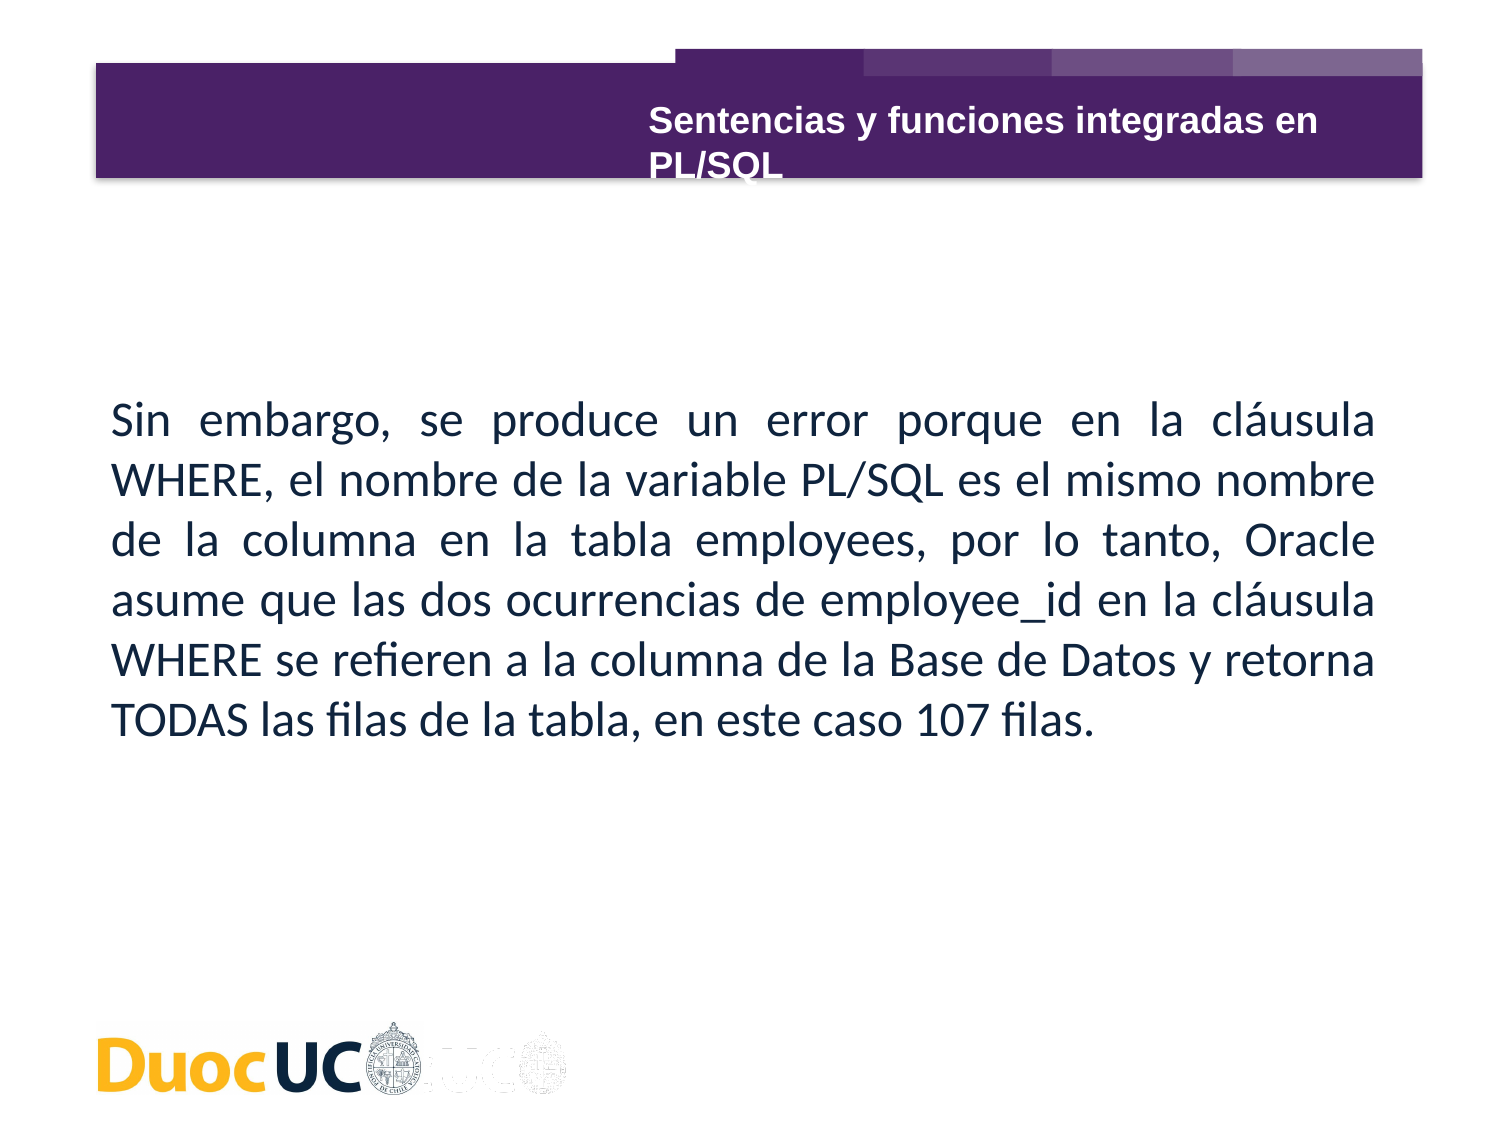

Sentencias y funciones integradas en PL/SQL

Sin embargo, se produce un error porque en la cláusula WHERE, el nombre de la variable PL/SQL es el mismo nombre de la columna en la tabla employees, por lo tanto, Oracle asume que las dos ocurrencias de employee_id en la cláusula WHERE se refieren a la columna de la Base de Datos y retorna TODAS las filas de la tabla, en este caso 107 filas.